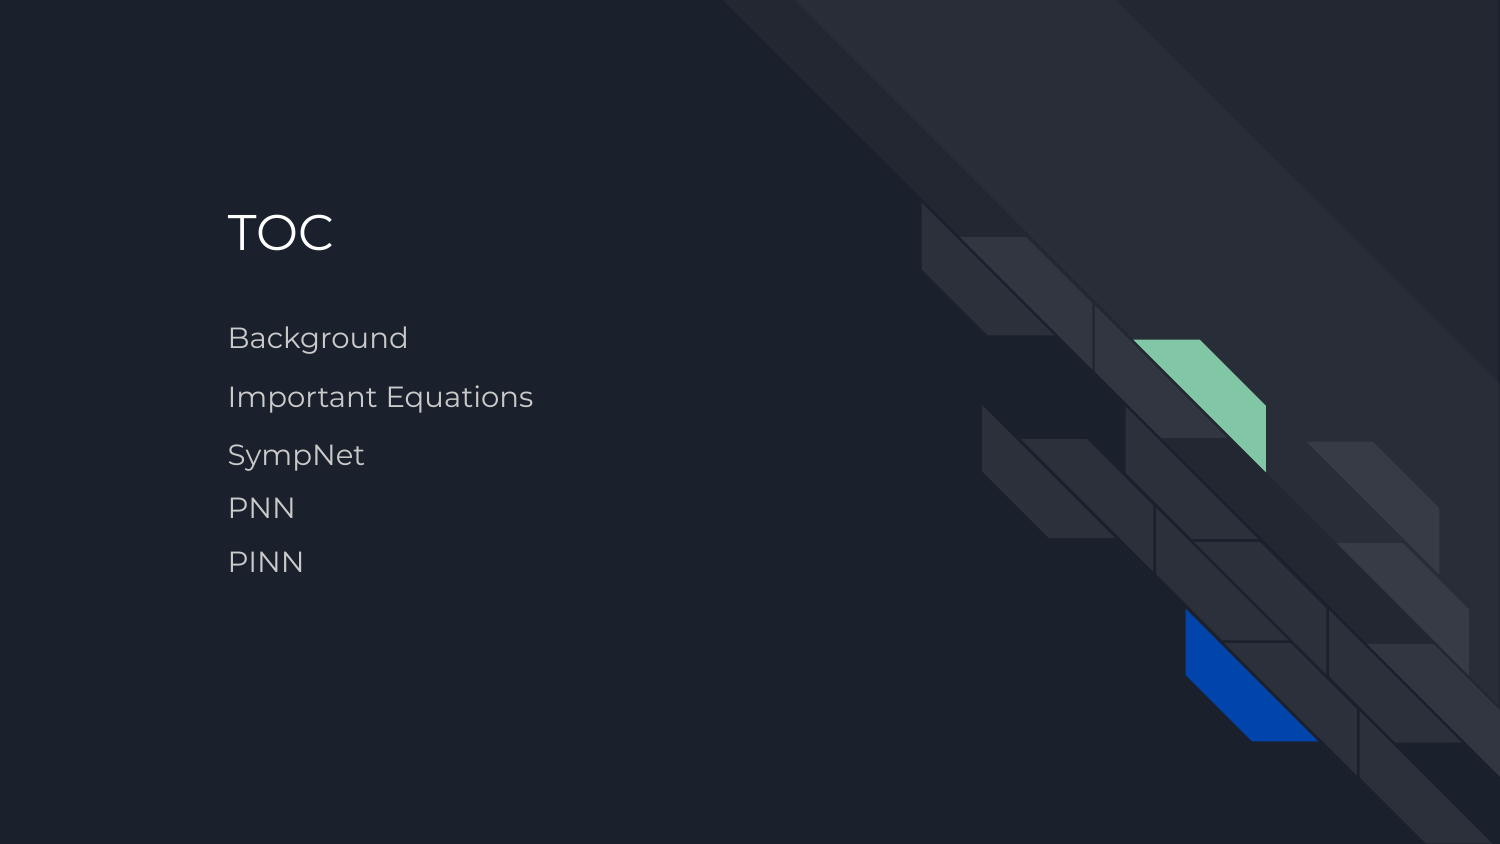

# TOC
Background
Important Equations
SympNet
PNN
PINN